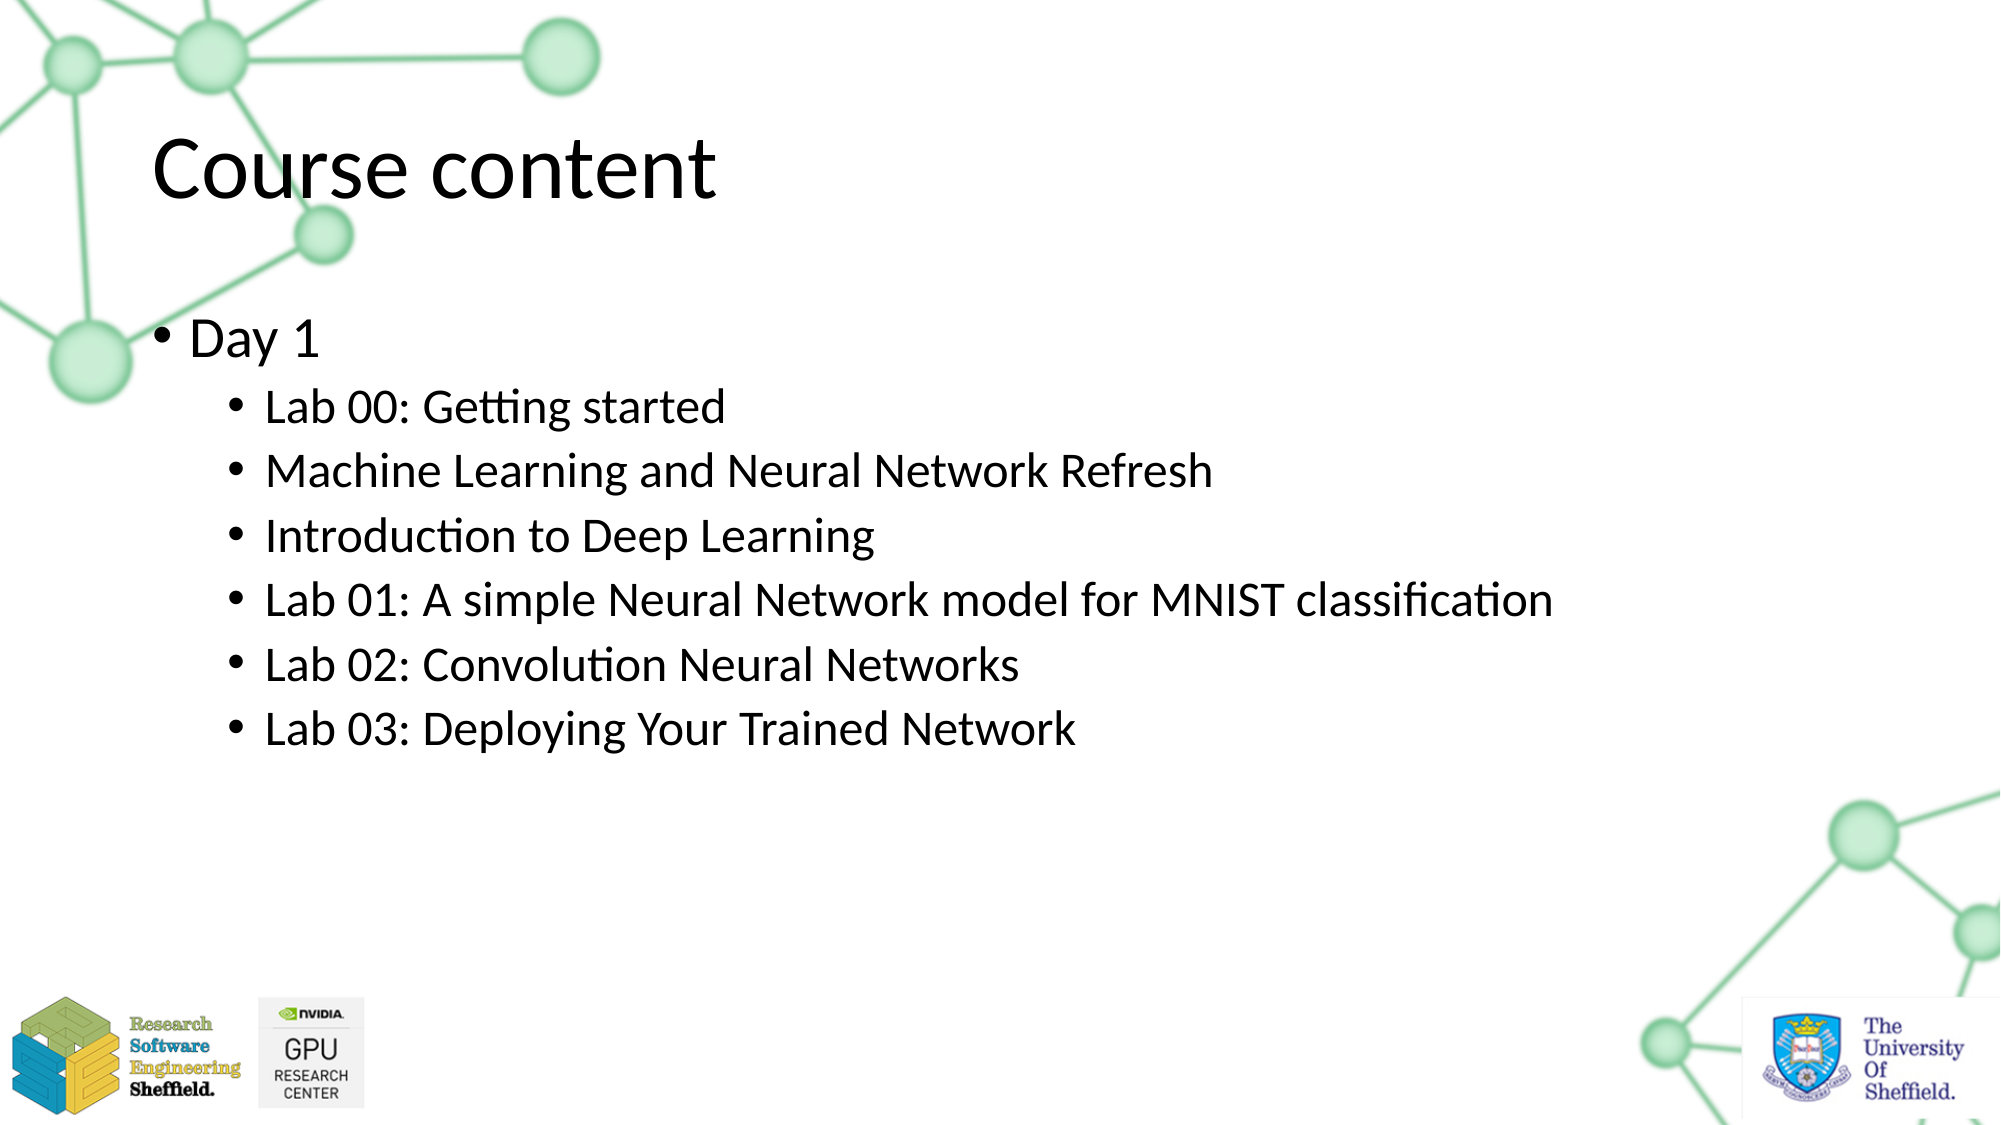

# Course content
Day 1
Lab 00: Getting started
Machine Learning and Neural Network Refresh
Introduction to Deep Learning
Lab 01: A simple Neural Network model for MNIST classification
Lab 02: Convolution Neural Networks
Lab 03: Deploying Your Trained Network